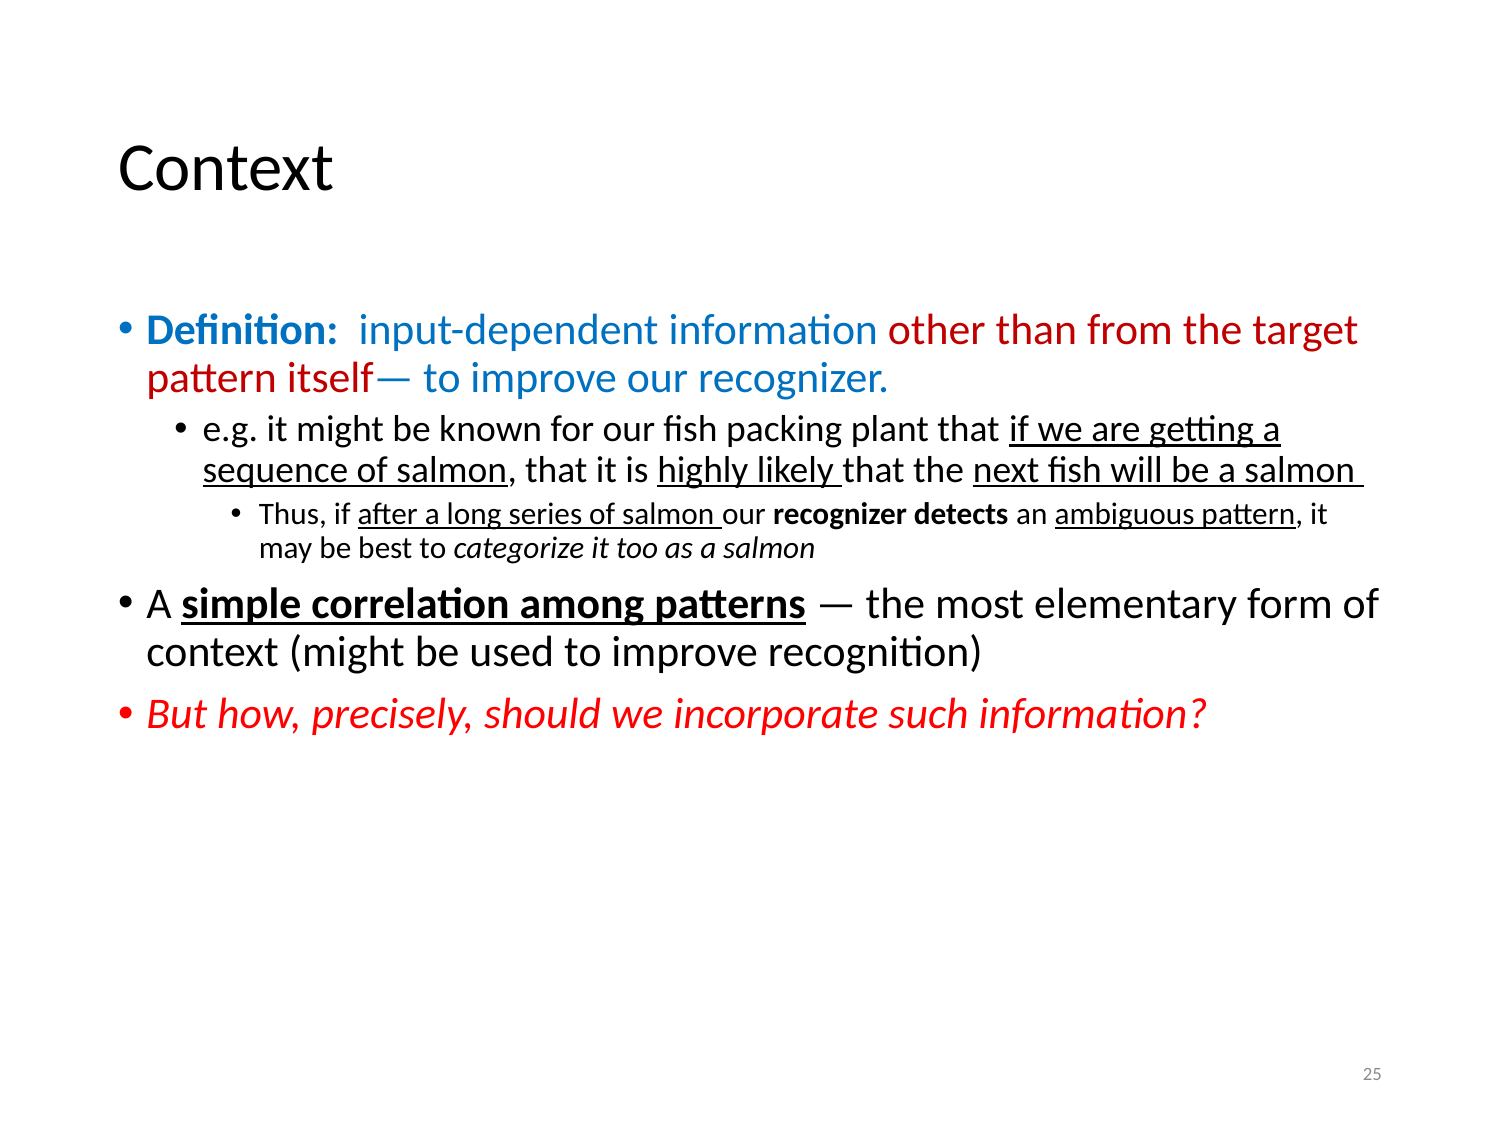

# Context
Definition:  input-dependent information other than from the target pattern itself— to improve our recognizer.
e.g. it might be known for our fish packing plant that if we are getting a sequence of salmon, that it is highly likely that the next fish will be a salmon
Thus, if after a long series of salmon our recognizer detects an ambiguous pattern, it may be best to categorize it too as a salmon
A simple correlation among patterns — the most elementary form of context (might be used to improve recognition)
But how, precisely, should we incorporate such information?
25